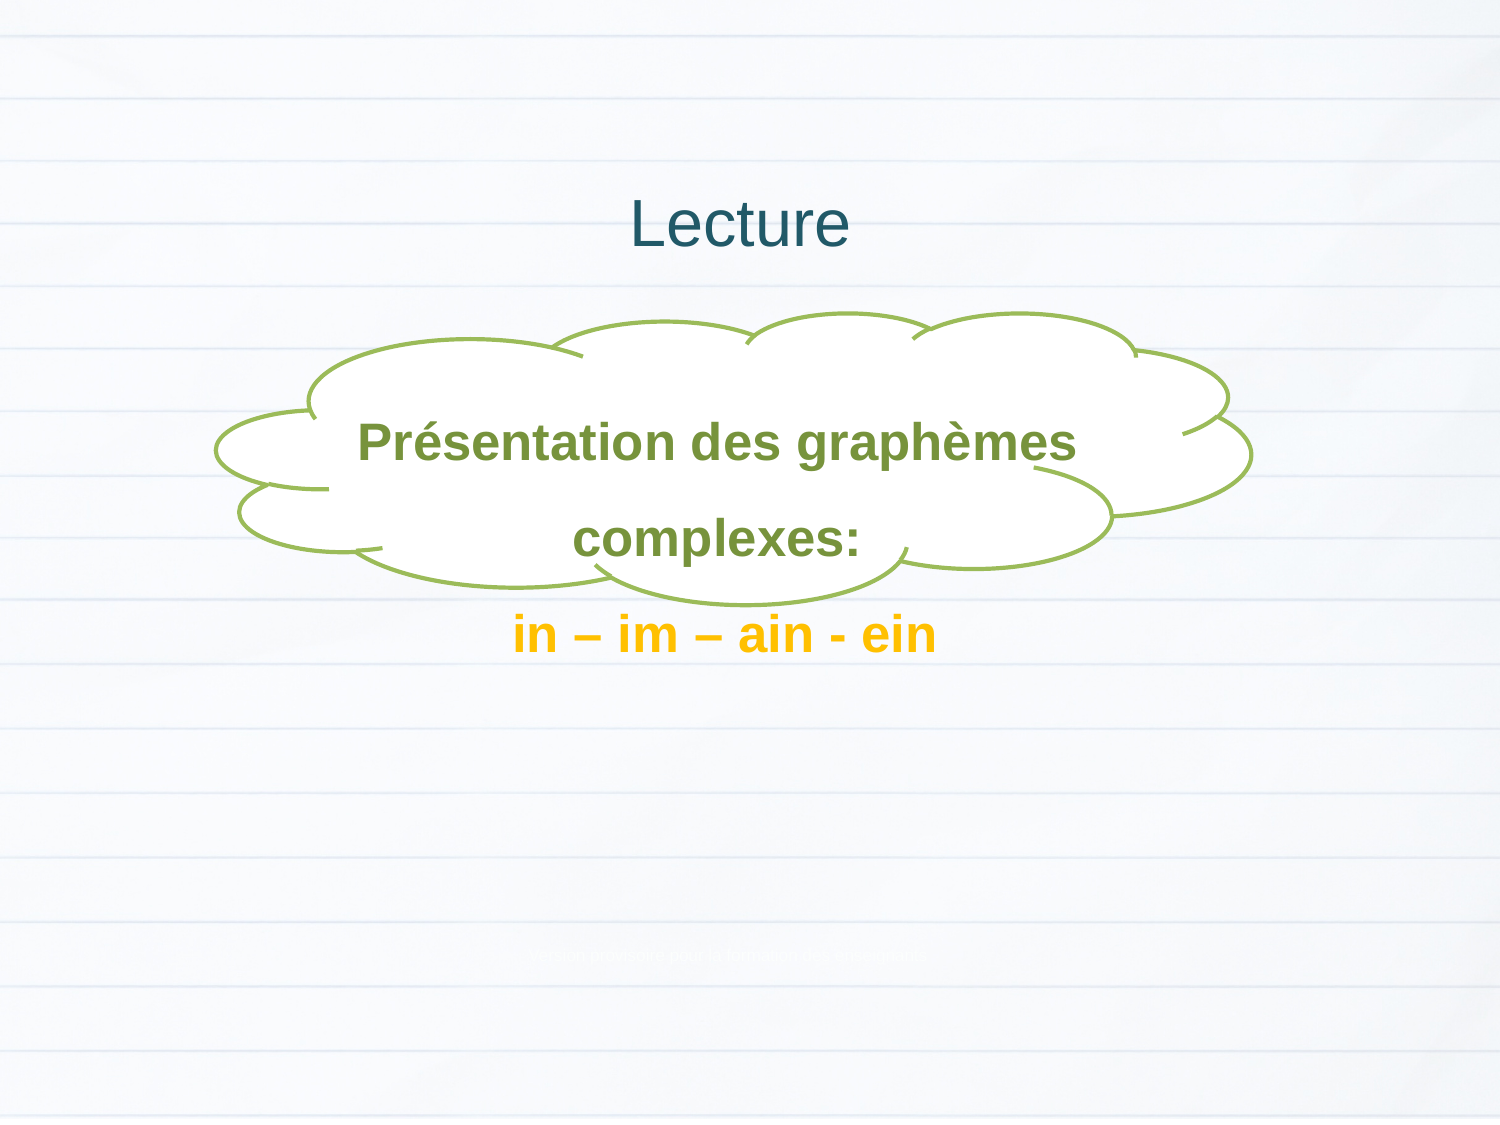

Lecture

Présentation des graphèmes complexes:
 in – im – ain - ein
Version provisoire pour la formation des enseignants